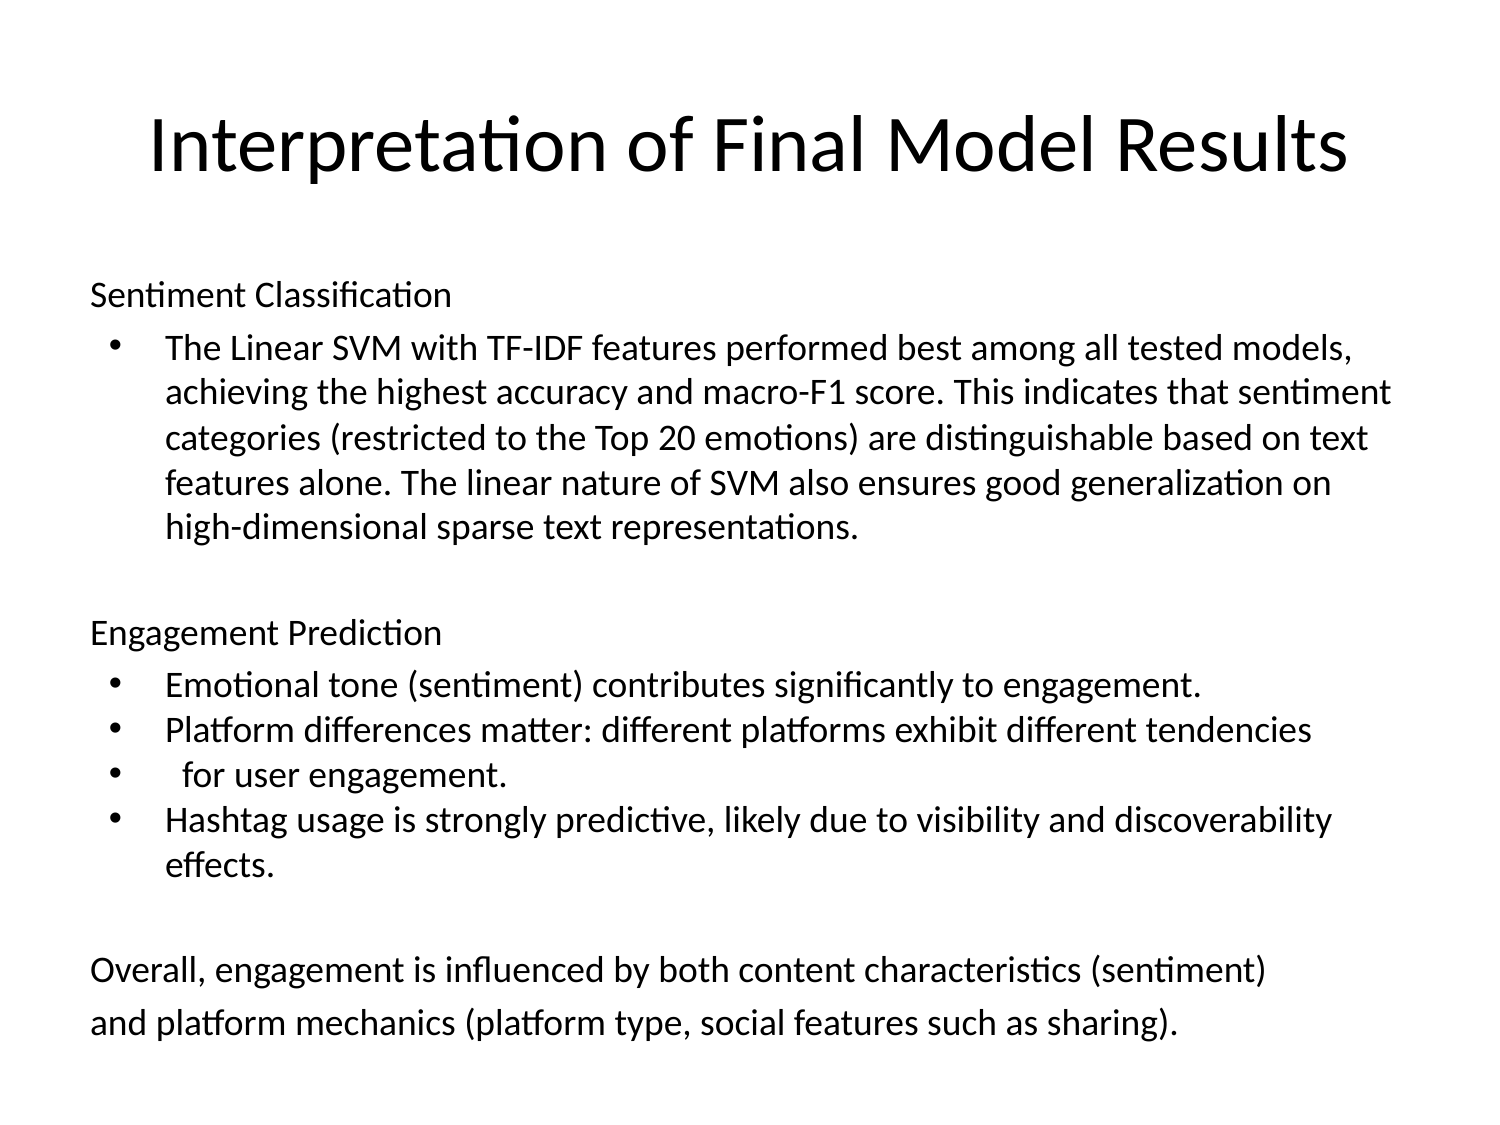

# Interpretation of Final Model Results
Sentiment Classification
The Linear SVM with TF-IDF features performed best among all tested models, achieving the highest accuracy and macro-F1 score. This indicates that sentiment categories (restricted to the Top 20 emotions) are distinguishable based on text features alone. The linear nature of SVM also ensures good generalization on high-dimensional sparse text representations.

Engagement Prediction
Emotional tone (sentiment) contributes significantly to engagement.
Platform differences matter: different platforms exhibit different tendencies
  for user engagement.
Hashtag usage is strongly predictive, likely due to visibility and discoverability effects.

Overall, engagement is influenced by both content characteristics (sentiment)
and platform mechanics (platform type, social features such as sharing).